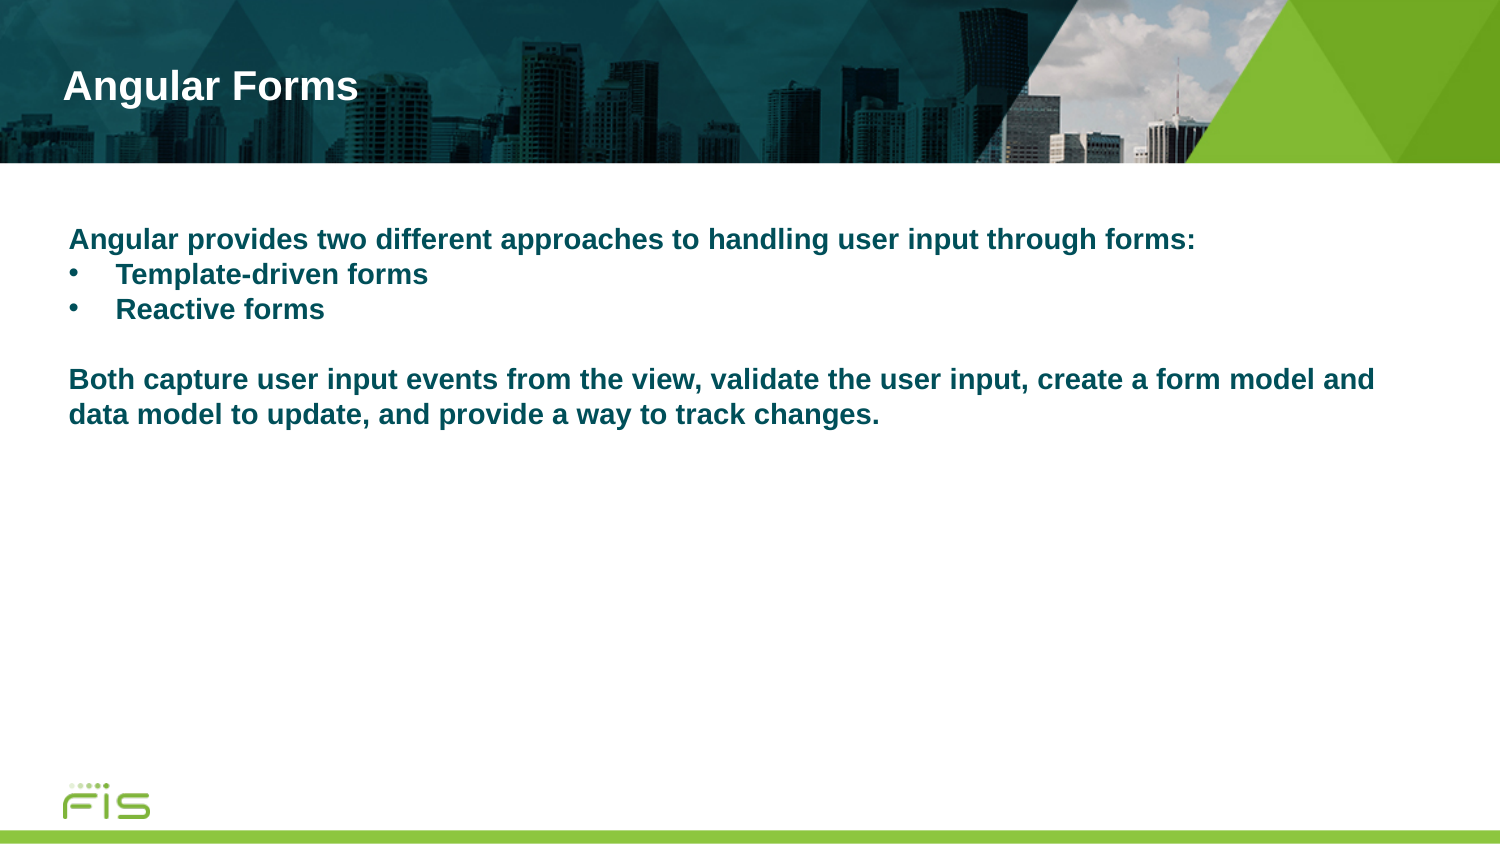

# Angular Forms
Angular provides two different approaches to handling user input through forms:
Template-driven forms
Reactive forms

Both capture user input events from the view, validate the user input, create a form model and data model to update, and provide a way to track changes.